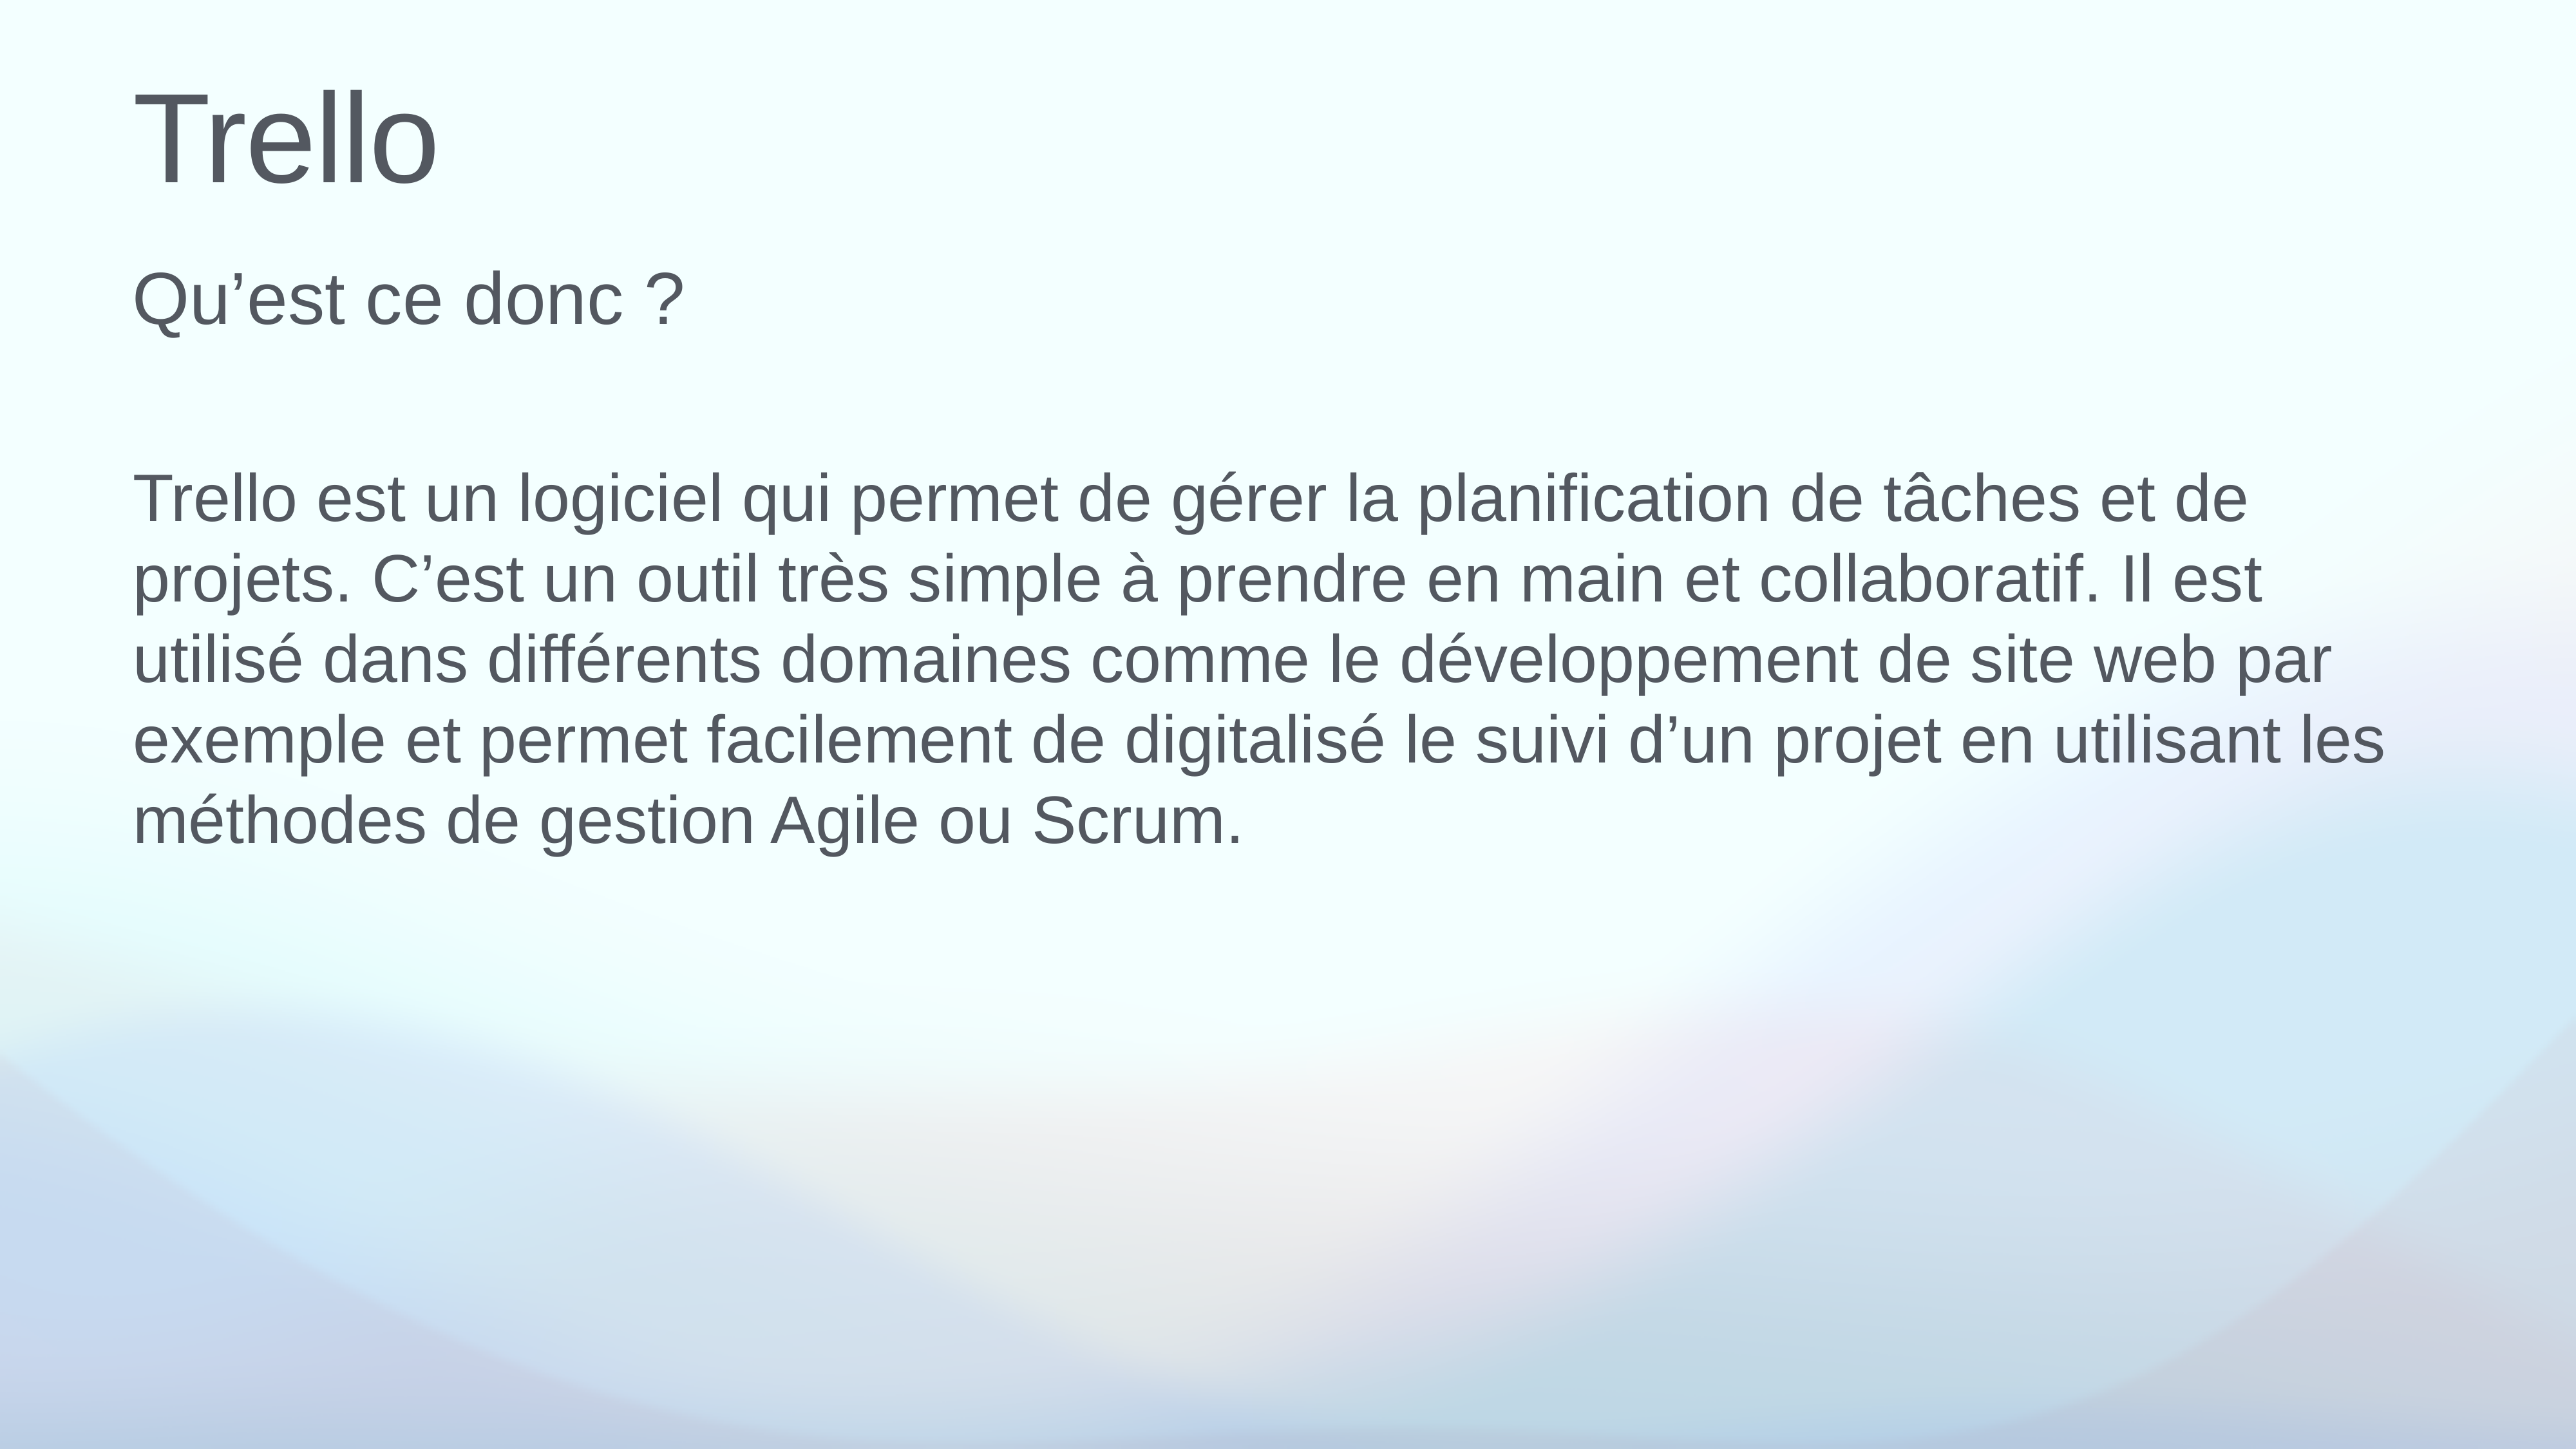

# Trello
Qu’est ce donc ?
Trello est un logiciel qui permet de gérer la planification de tâches et de projets. C’est un outil très simple à prendre en main et collaboratif. Il est utilisé dans différents domaines comme le développement de site web par exemple et permet facilement de digitalisé le suivi d’un projet en utilisant les méthodes de gestion Agile ou Scrum.